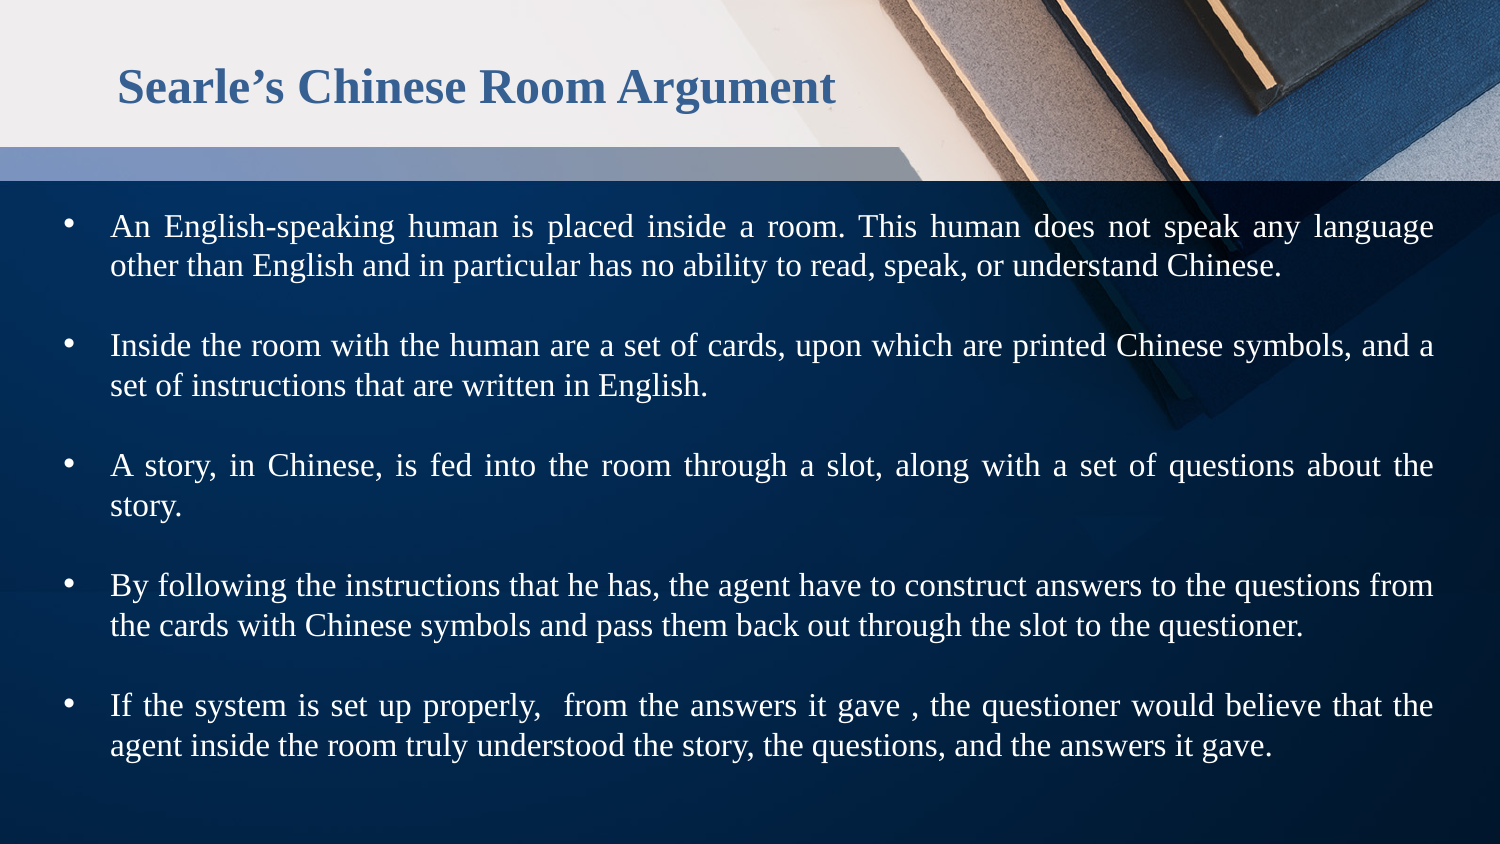

Searle’s Chinese Room Argument
An English-speaking human is placed inside a room. This human does not speak any language other than English and in particular has no ability to read, speak, or understand Chinese.

Inside the room with the human are a set of cards, upon which are printed Chinese symbols, and a set of instructions that are written in English.

A story, in Chinese, is fed into the room through a slot, along with a set of questions about the story.

By following the instructions that he has, the agent have to construct answers to the questions from the cards with Chinese symbols and pass them back out through the slot to the questioner.

If the system is set up properly,  from the answers it gave , the questioner would believe that the agent inside the room truly understood the story, the questions, and the answers it gave.